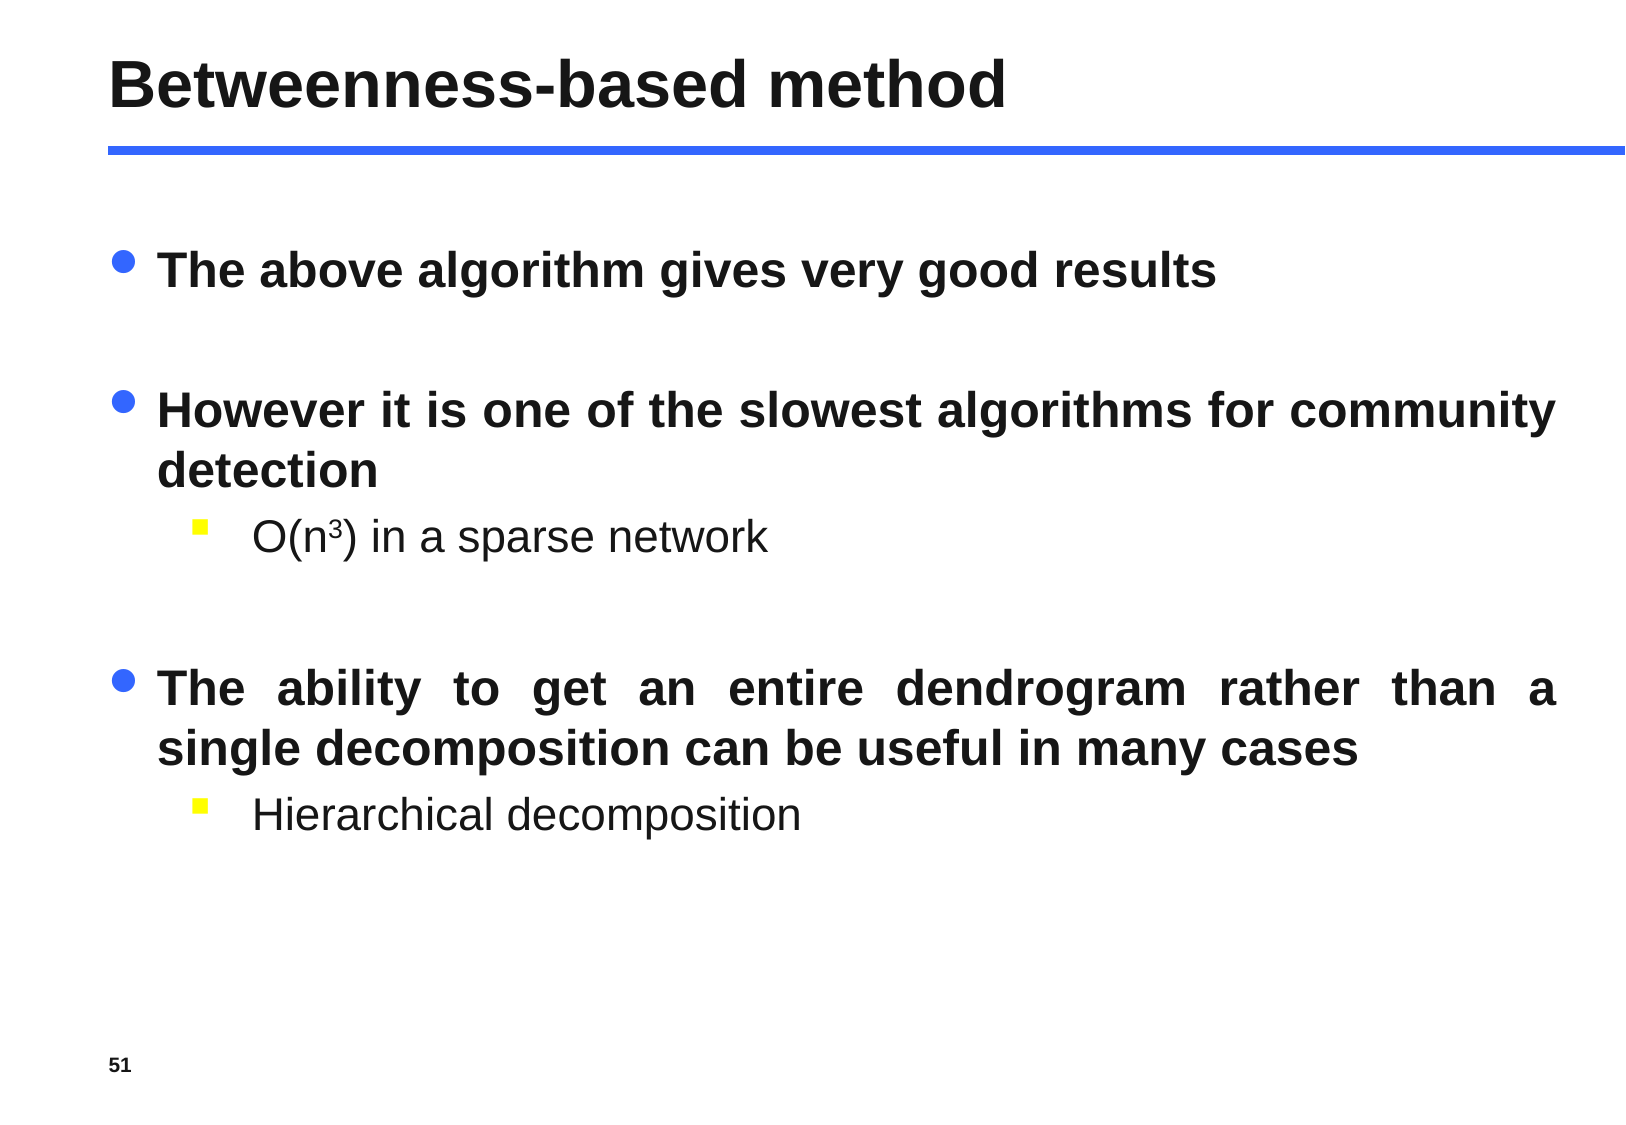

# Betweenness-based method
The above algorithm gives very good results

However it is one of the slowest algorithms for community detection
O(n3) in a sparse network

The ability to get an entire dendrogram rather than a single decomposition can be useful in many cases
Hierarchical decomposition
51